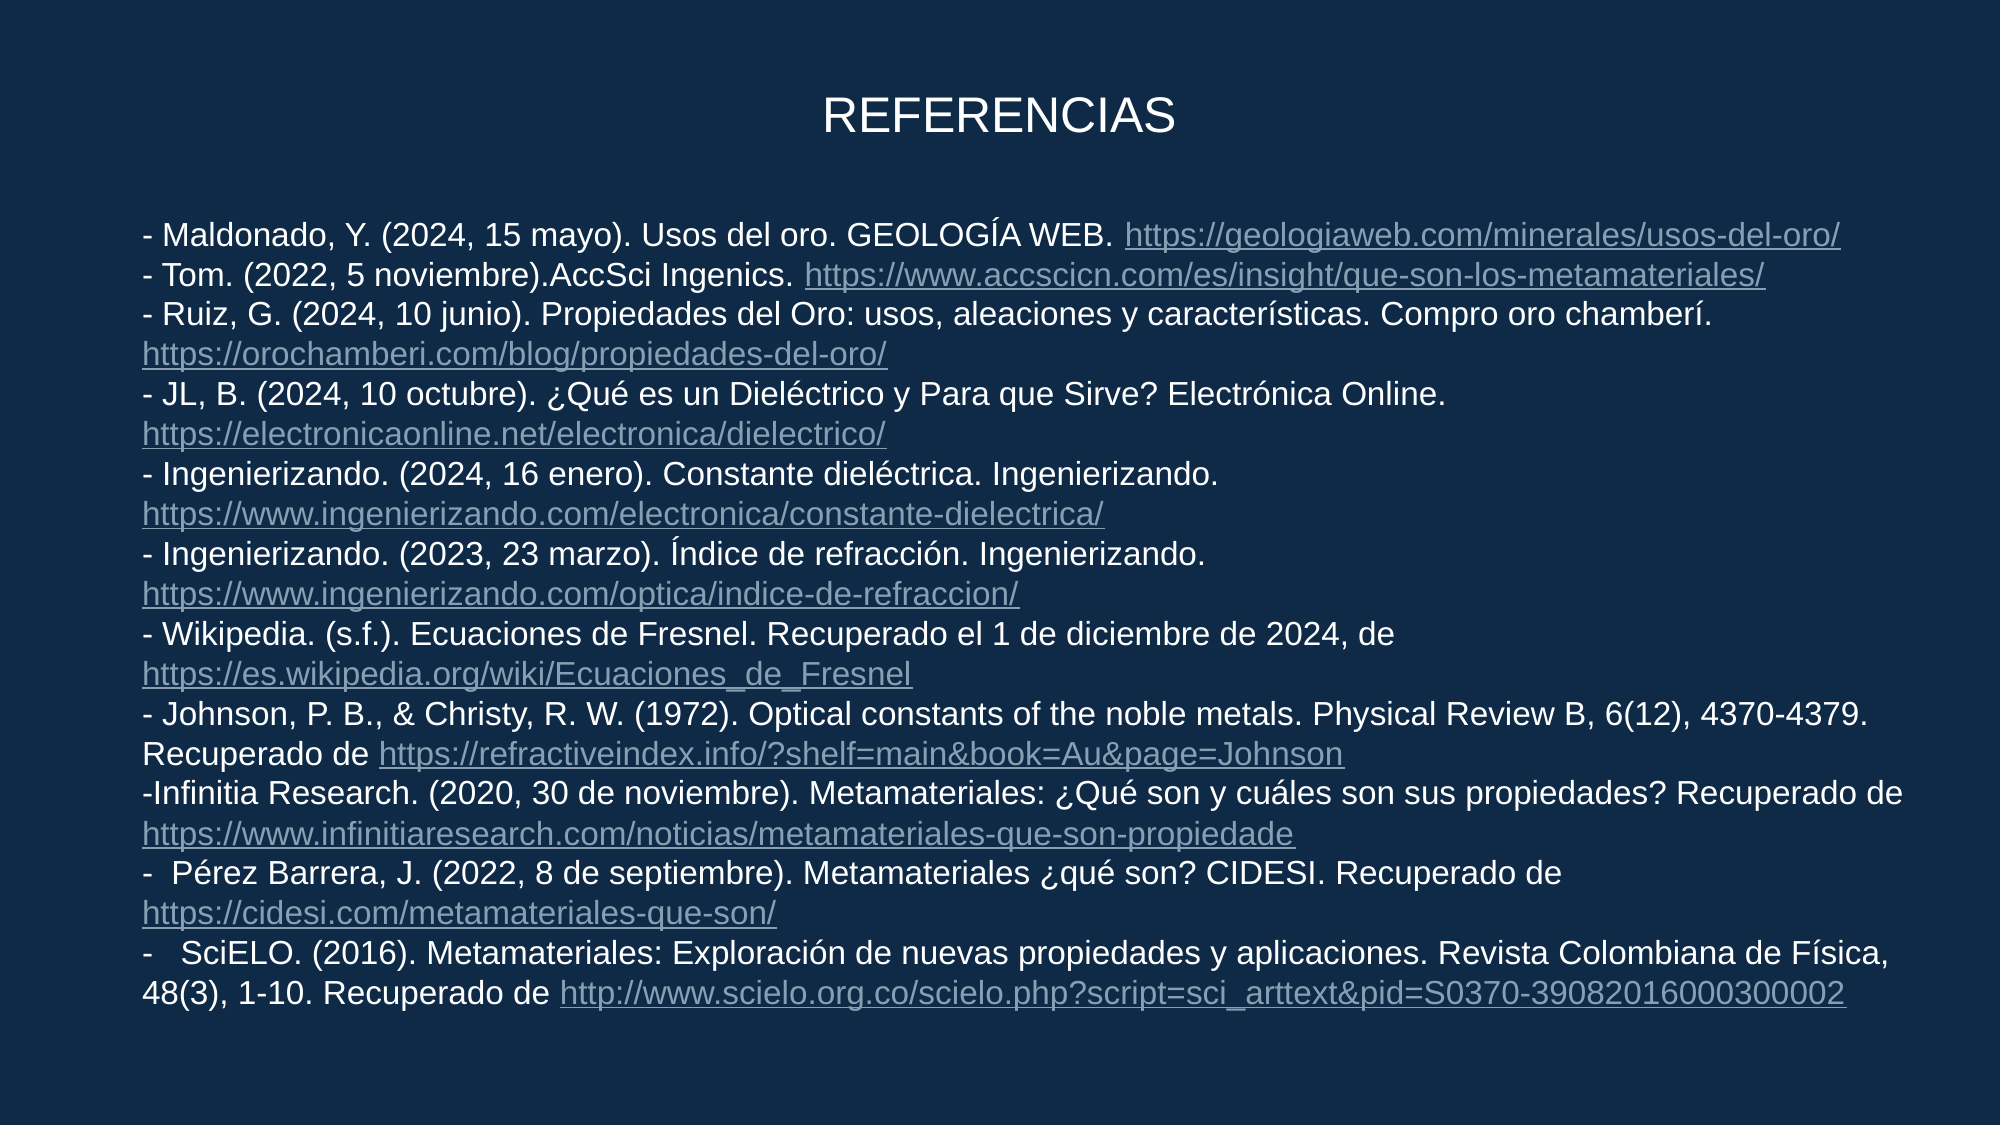

# REFERENCIAS
- Maldonado, Y. (2024, 15 mayo). Usos del oro. GEOLOGÍA WEB. https://geologiaweb.com/minerales/usos-del-oro/
- Tom. (2022, 5 noviembre).AccSci Ingenics. https://www.accscicn.com/es/insight/que-son-los-metamateriales/
- Ruiz, G. (2024, 10 junio). Propiedades del Oro: usos, aleaciones y características. Compro oro chamberí. https://orochamberi.com/blog/propiedades-del-oro/
- JL, B. (2024, 10 octubre). ¿Qué es un Dieléctrico y Para que Sirve? Electrónica Online. https://electronicaonline.net/electronica/dielectrico/
- Ingenierizando. (2024, 16 enero). Constante dieléctrica. Ingenierizando. https://www.ingenierizando.com/electronica/constante-dielectrica/
- Ingenierizando. (2023, 23 marzo). Índice de refracción. Ingenierizando. https://www.ingenierizando.com/optica/indice-de-refraccion/
- Wikipedia. (s.f.). Ecuaciones de Fresnel. Recuperado el 1 de diciembre de 2024, de https://es.wikipedia.org/wiki/Ecuaciones_de_Fresnel
- Johnson, P. B., & Christy, R. W. (1972). Optical constants of the noble metals. Physical Review B, 6(12), 4370-4379. Recuperado de https://refractiveindex.info/?shelf=main&book=Au&page=Johnson
-Infinitia Research. (2020, 30 de noviembre). Metamateriales: ¿Qué son y cuáles son sus propiedades? Recuperado de https://www.infinitiaresearch.com/noticias/metamateriales-que-son-propiedade
-  Pérez Barrera, J. (2022, 8 de septiembre). Metamateriales ¿qué son? CIDESI. Recuperado de https://cidesi.com/metamateriales-que-son/
-   SciELO. (2016). Metamateriales: Exploración de nuevas propiedades y aplicaciones. Revista Colombiana de Física, 48(3), 1-10. Recuperado de http://www.scielo.org.co/scielo.php?script=sci_arttext&pid=S0370-39082016000300002